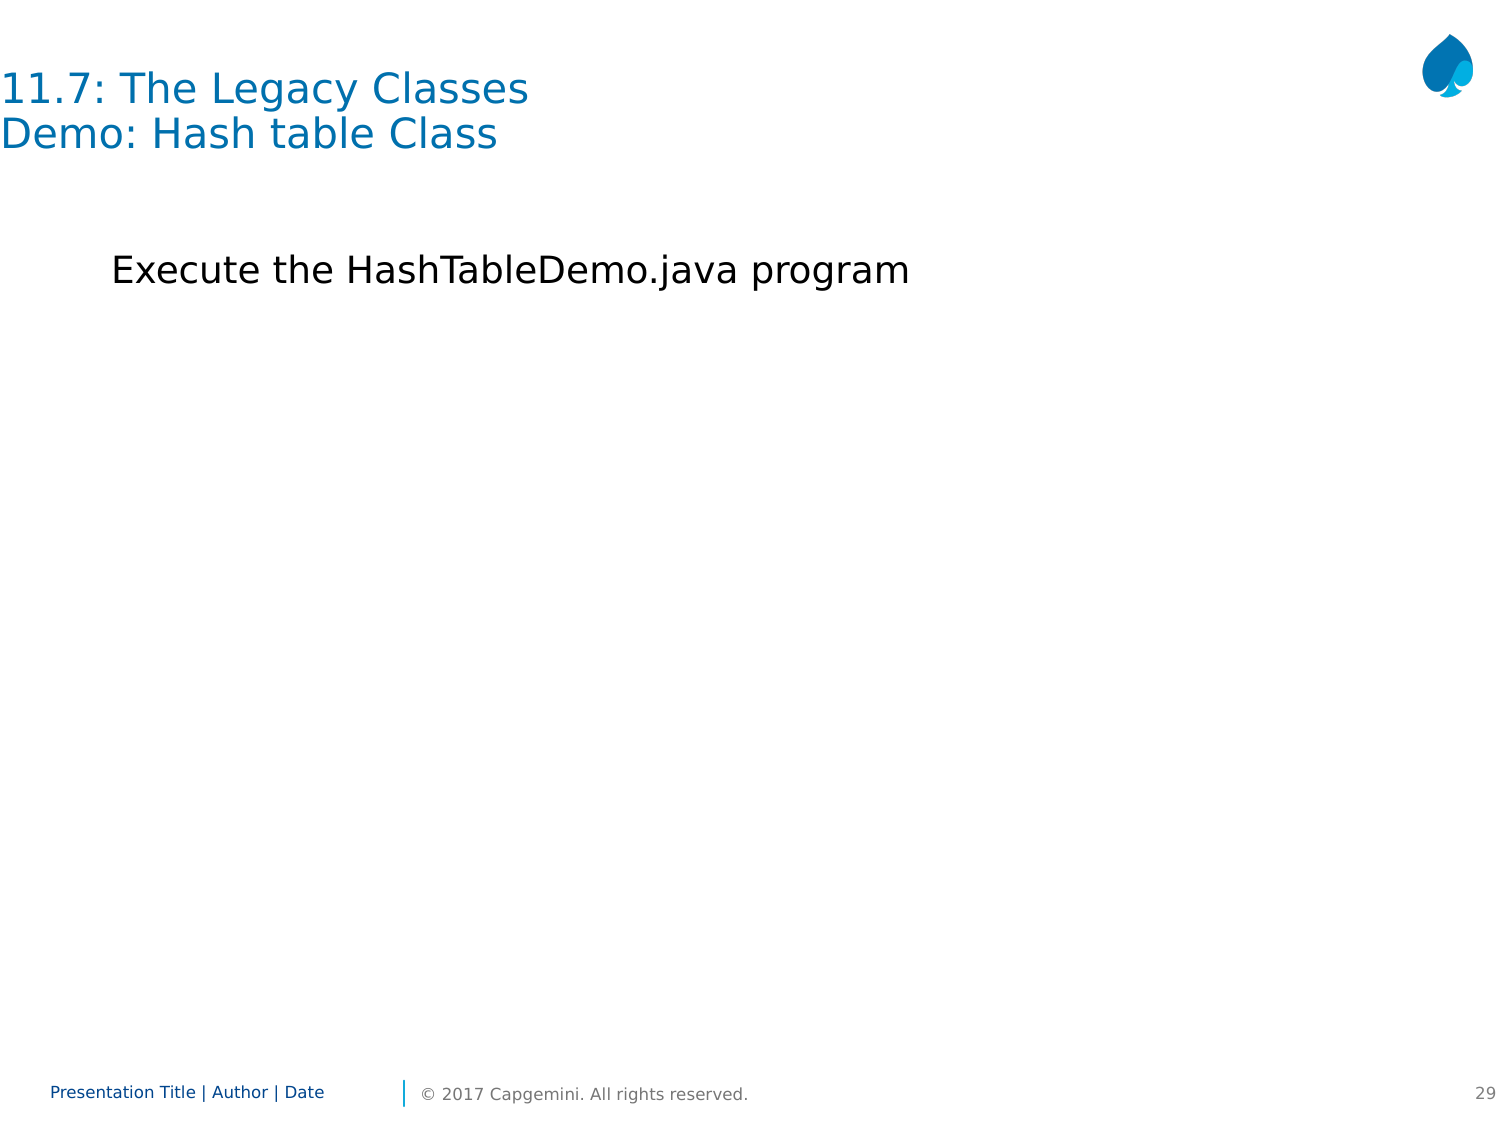

11.7: The Legacy Classes
Demo: Hash table Class
Execute the HashTableDemo.java program